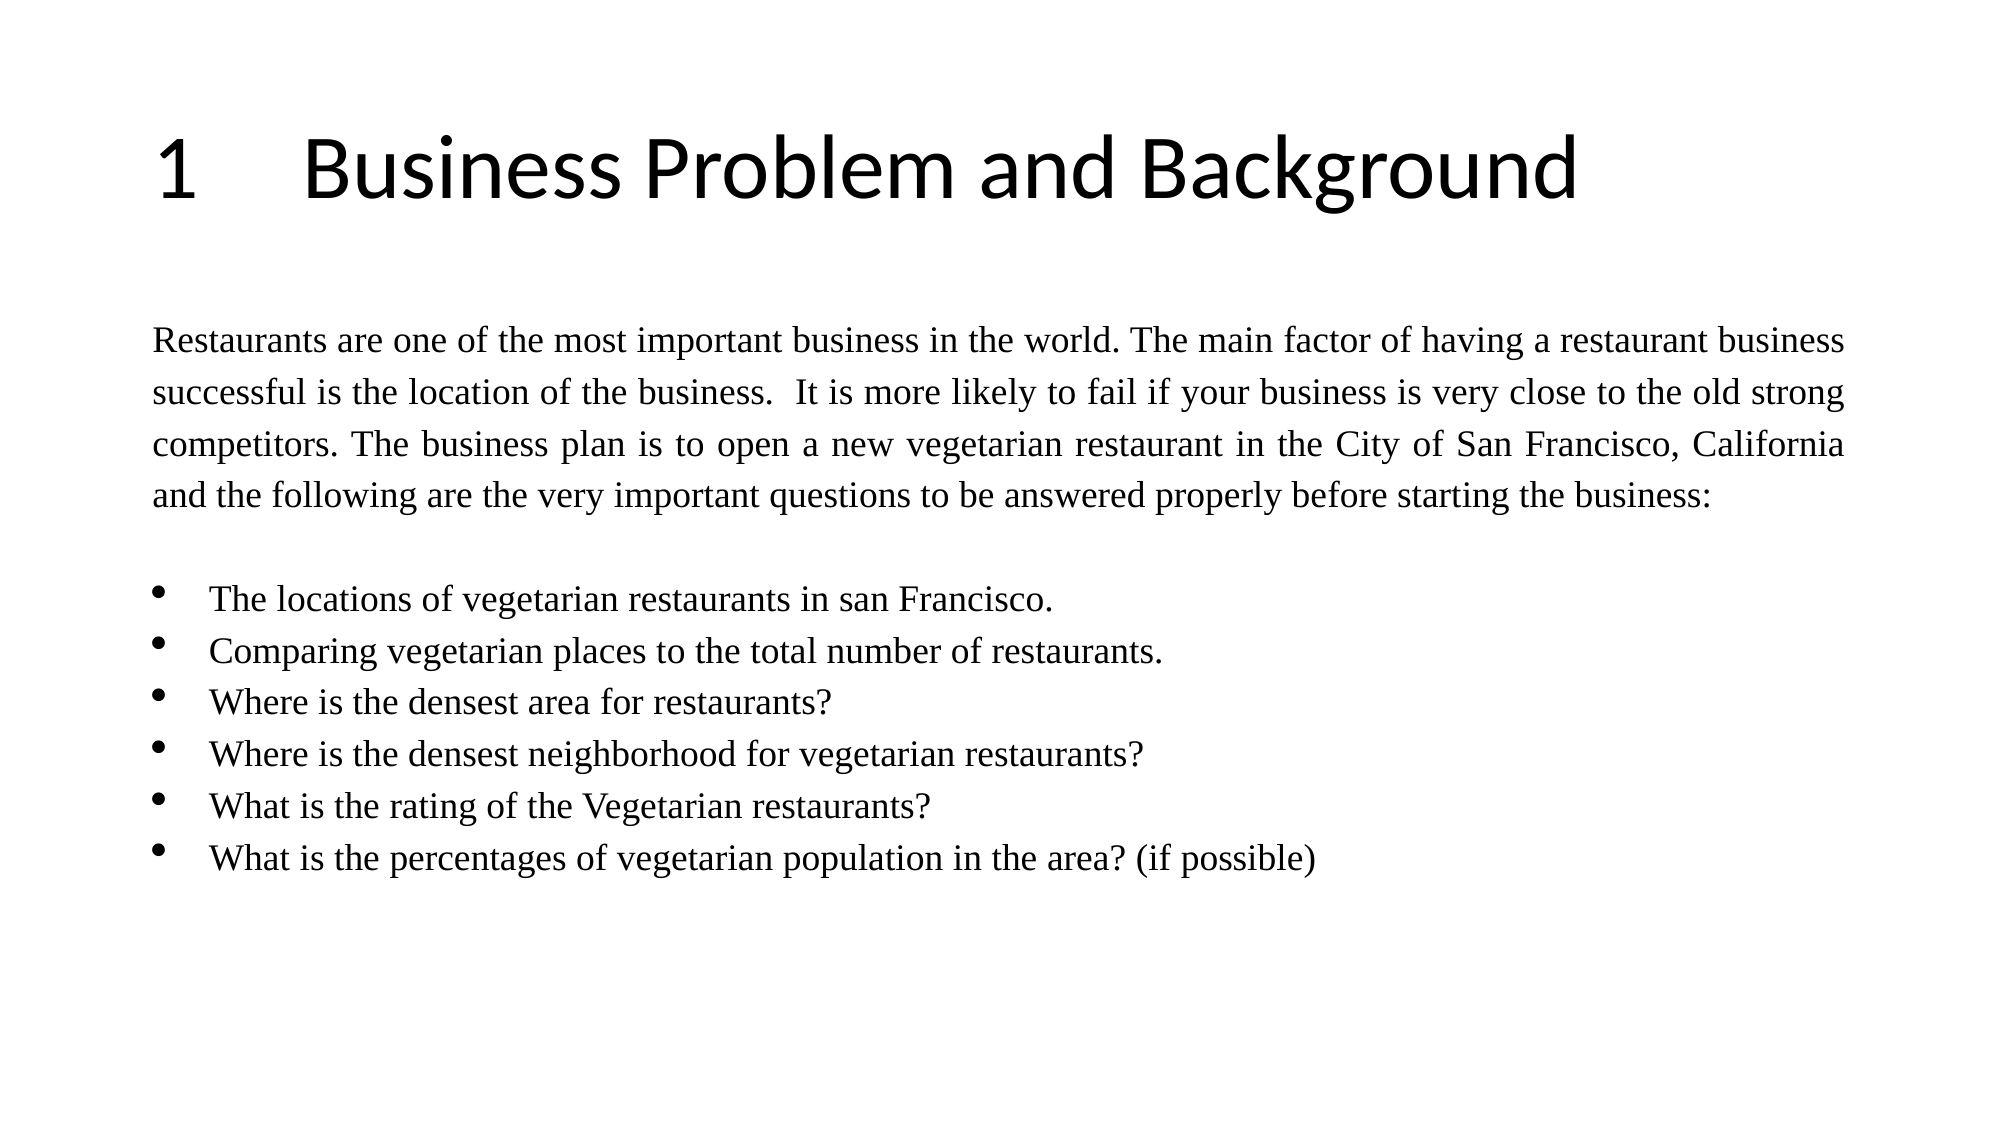

# 1	Business Problem and Background
Restaurants are one of the most important business in the world. The main factor of having a restaurant business successful is the location of the business.  It is more likely to fail if your business is very close to the old strong competitors. The business plan is to open a new vegetarian restaurant in the City of San Francisco, California and the following are the very important questions to be answered properly before starting the business:

The locations of vegetarian restaurants in san Francisco.
Comparing vegetarian places to the total number of restaurants.
Where is the densest area for restaurants?
Where is the densest neighborhood for vegetarian restaurants?
What is the rating of the Vegetarian restaurants?
What is the percentages of vegetarian population in the area? (if possible)